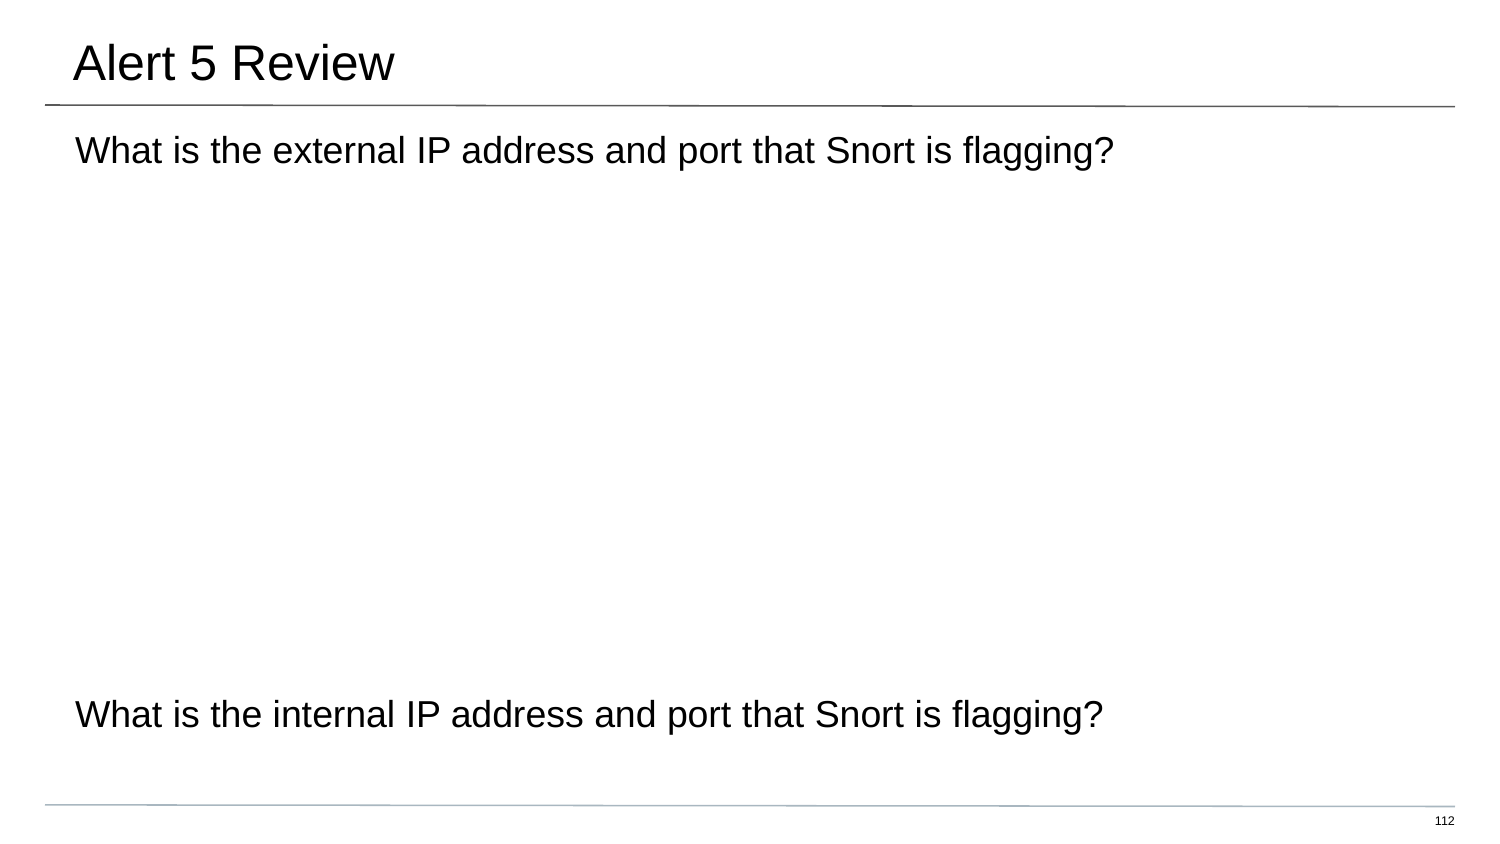

# Alert 5 Review
What is the external IP address and port that Snort is flagging?
What is the internal IP address and port that Snort is flagging?

112